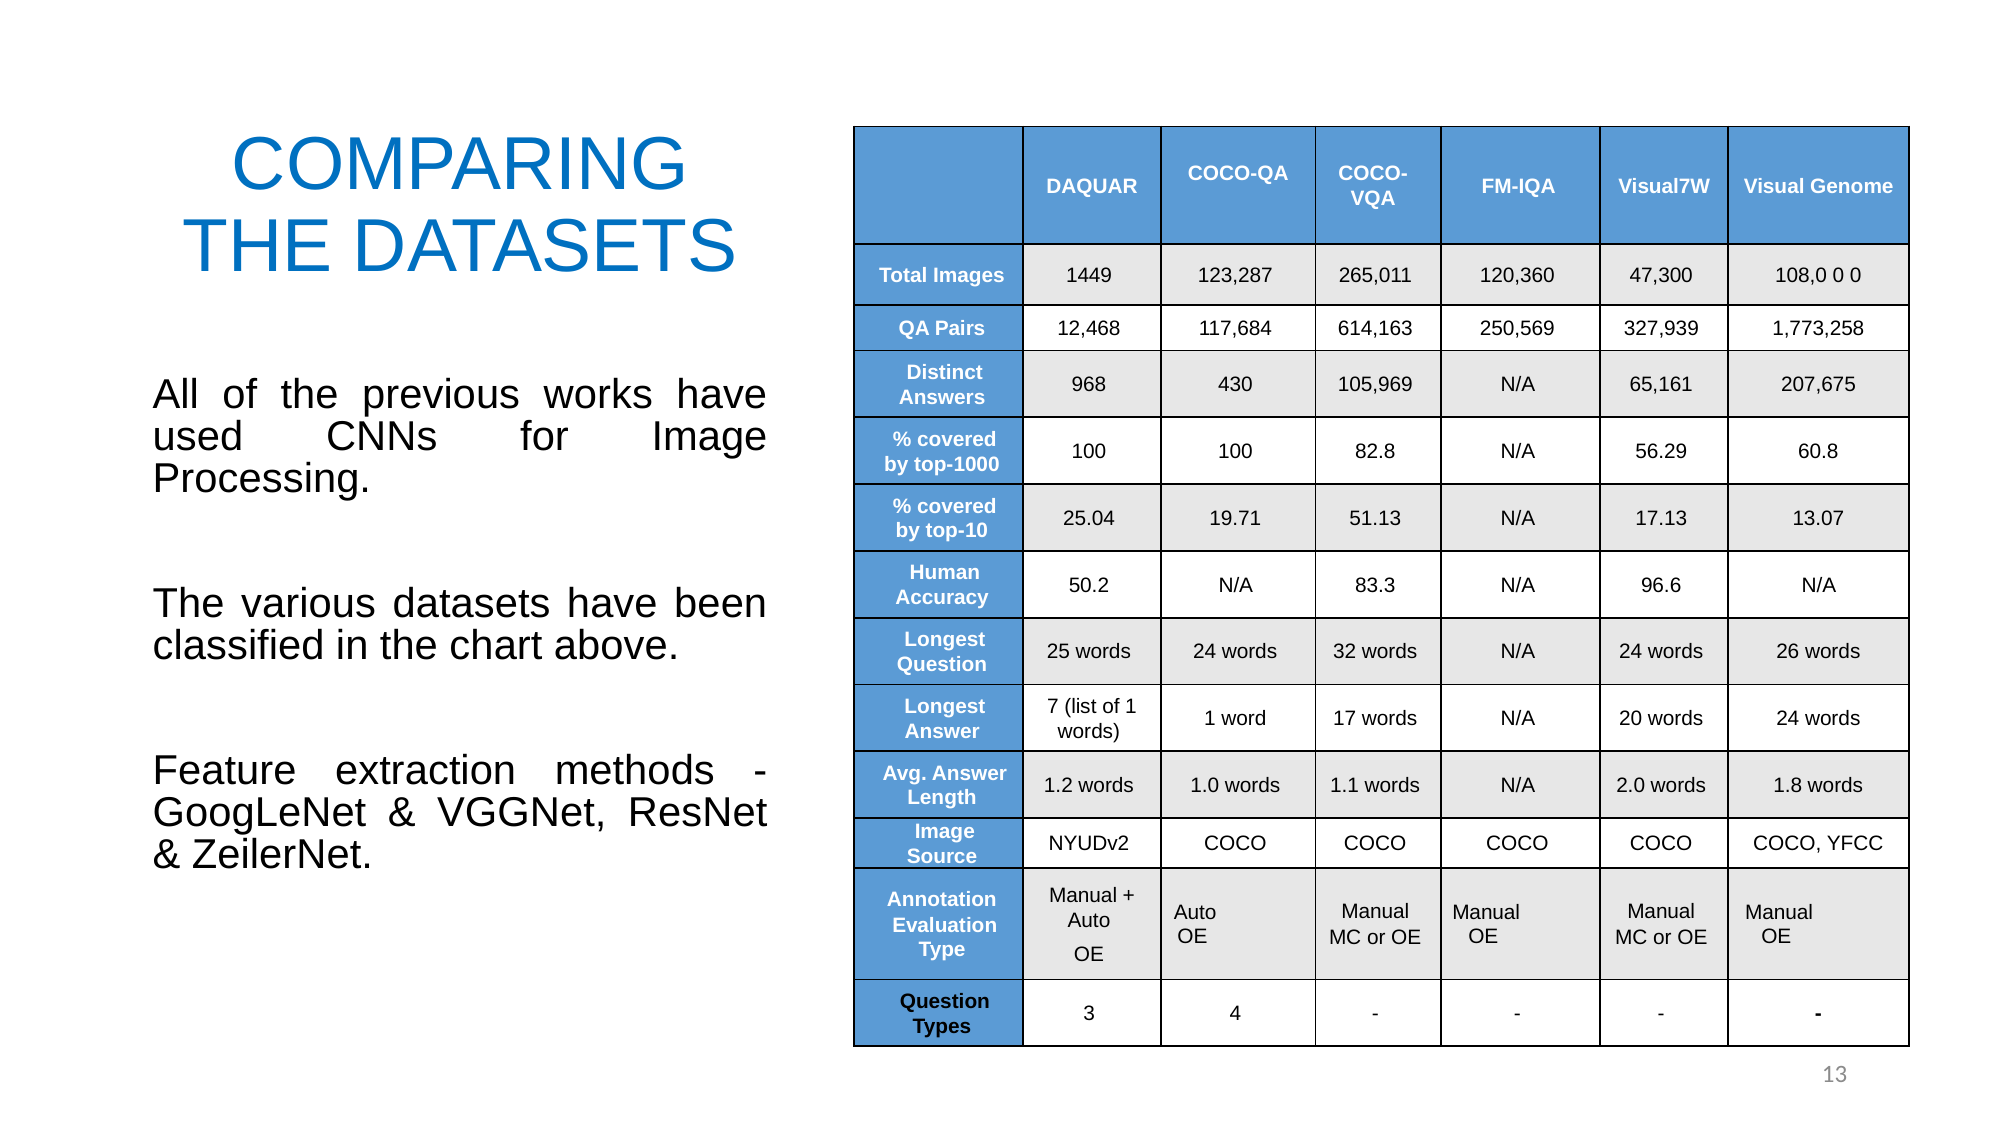

# COMPARING THE DATASETS
|  | DAQUAR | COCO-QA | COCO-VQA | FM-IQA | Visual7W | Visual Genome |
| --- | --- | --- | --- | --- | --- | --- |
| Total Images | 1449 | 123,287 | 265,011 | 120,360 | 47,300 | 108,0 0 0 |
| QA Pairs | 12,468 | 117,684 | 614,163 | 250,569 | 327,939 | 1,773,258 |
| Distinct Answers | 968 | 430 | 105,969 | N/A | 65,161 | 207,675 |
| % covered by top-1000 | 100 | 100 | 82.8 | N/A | 56.29 | 60.8 |
| % covered by top-10 | 25.04 | 19.71 | 51.13 | N/A | 17.13 | 13.07 |
| Human Accuracy | 50.2 | N/A | 83.3 | N/A | 96.6 | N/A |
| Longest Question | 25 words | 24 words | 32 words | N/A | 24 words | 26 words |
| Longest Answer | 7 (list of 1 words) | 1 word | 17 words | N/A | 20 words | 24 words |
| Avg. Answer Length | 1.2 words | 1.0 words | 1.1 words | N/A | 2.0 words | 1.8 words |
| Image Source | NYUDv2 | COCO | COCO | COCO | COCO | COCO, YFCC |
| Annotation Evaluation Type | Manual + Auto OE | Auto OE | Manual MC or OE | Manual OE | Manual MC or OE | Manual OE |
| Question Types | 3 | 4 | - | - | - | - |
All of the previous works have used CNNs for Image Processing.

The various datasets have been classified in the chart above.

Feature extraction methods - GoogLeNet & VGGNet, ResNet & ZeilerNet.
13